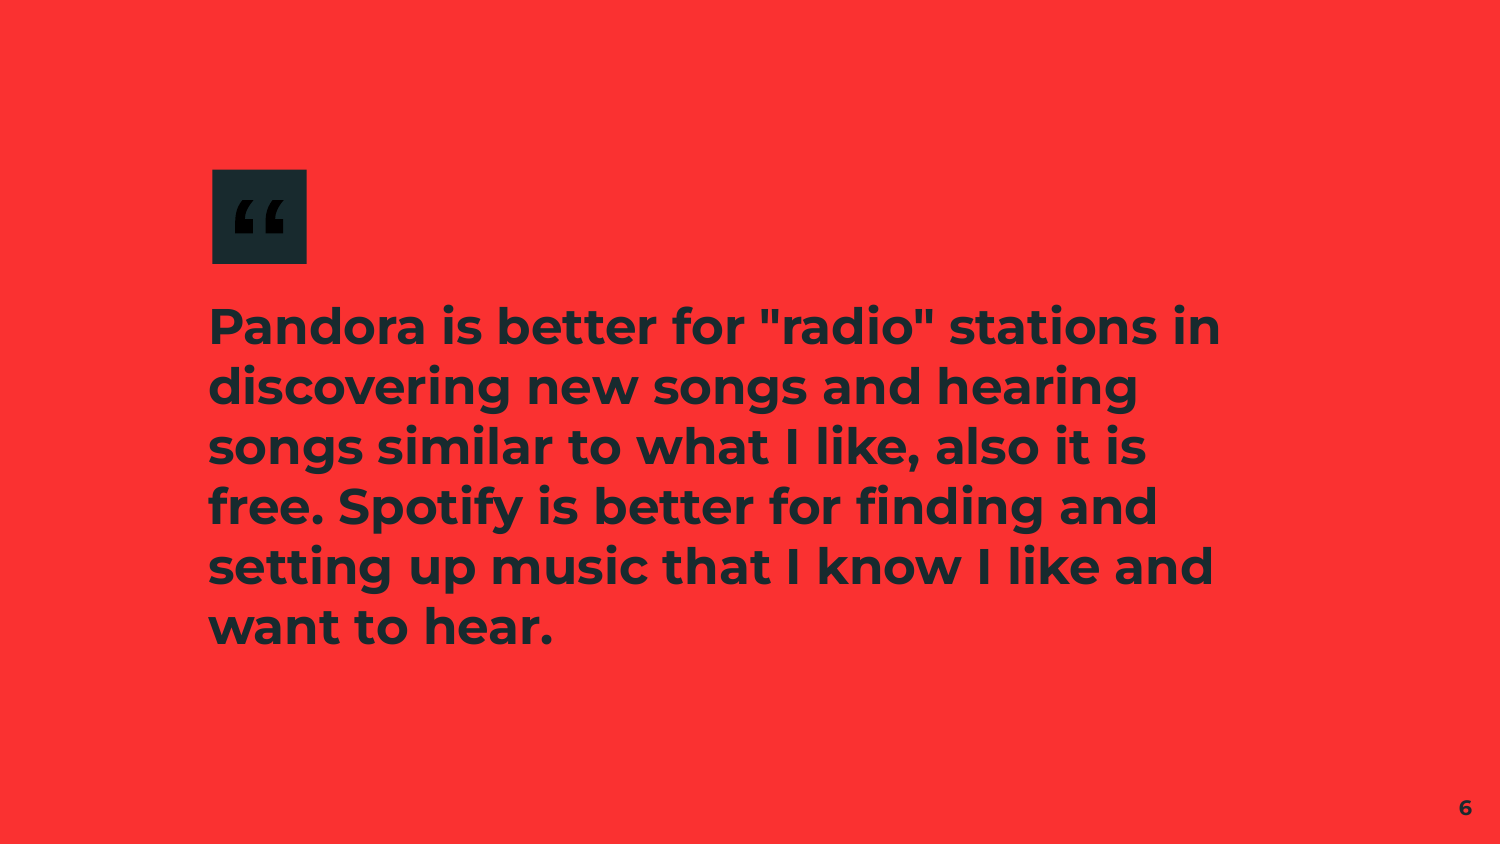

Pandora is better for "radio" stations in discovering new songs and hearing songs similar to what I like, also it is free. Spotify is better for finding and setting up music that I know I like and want to hear.
6